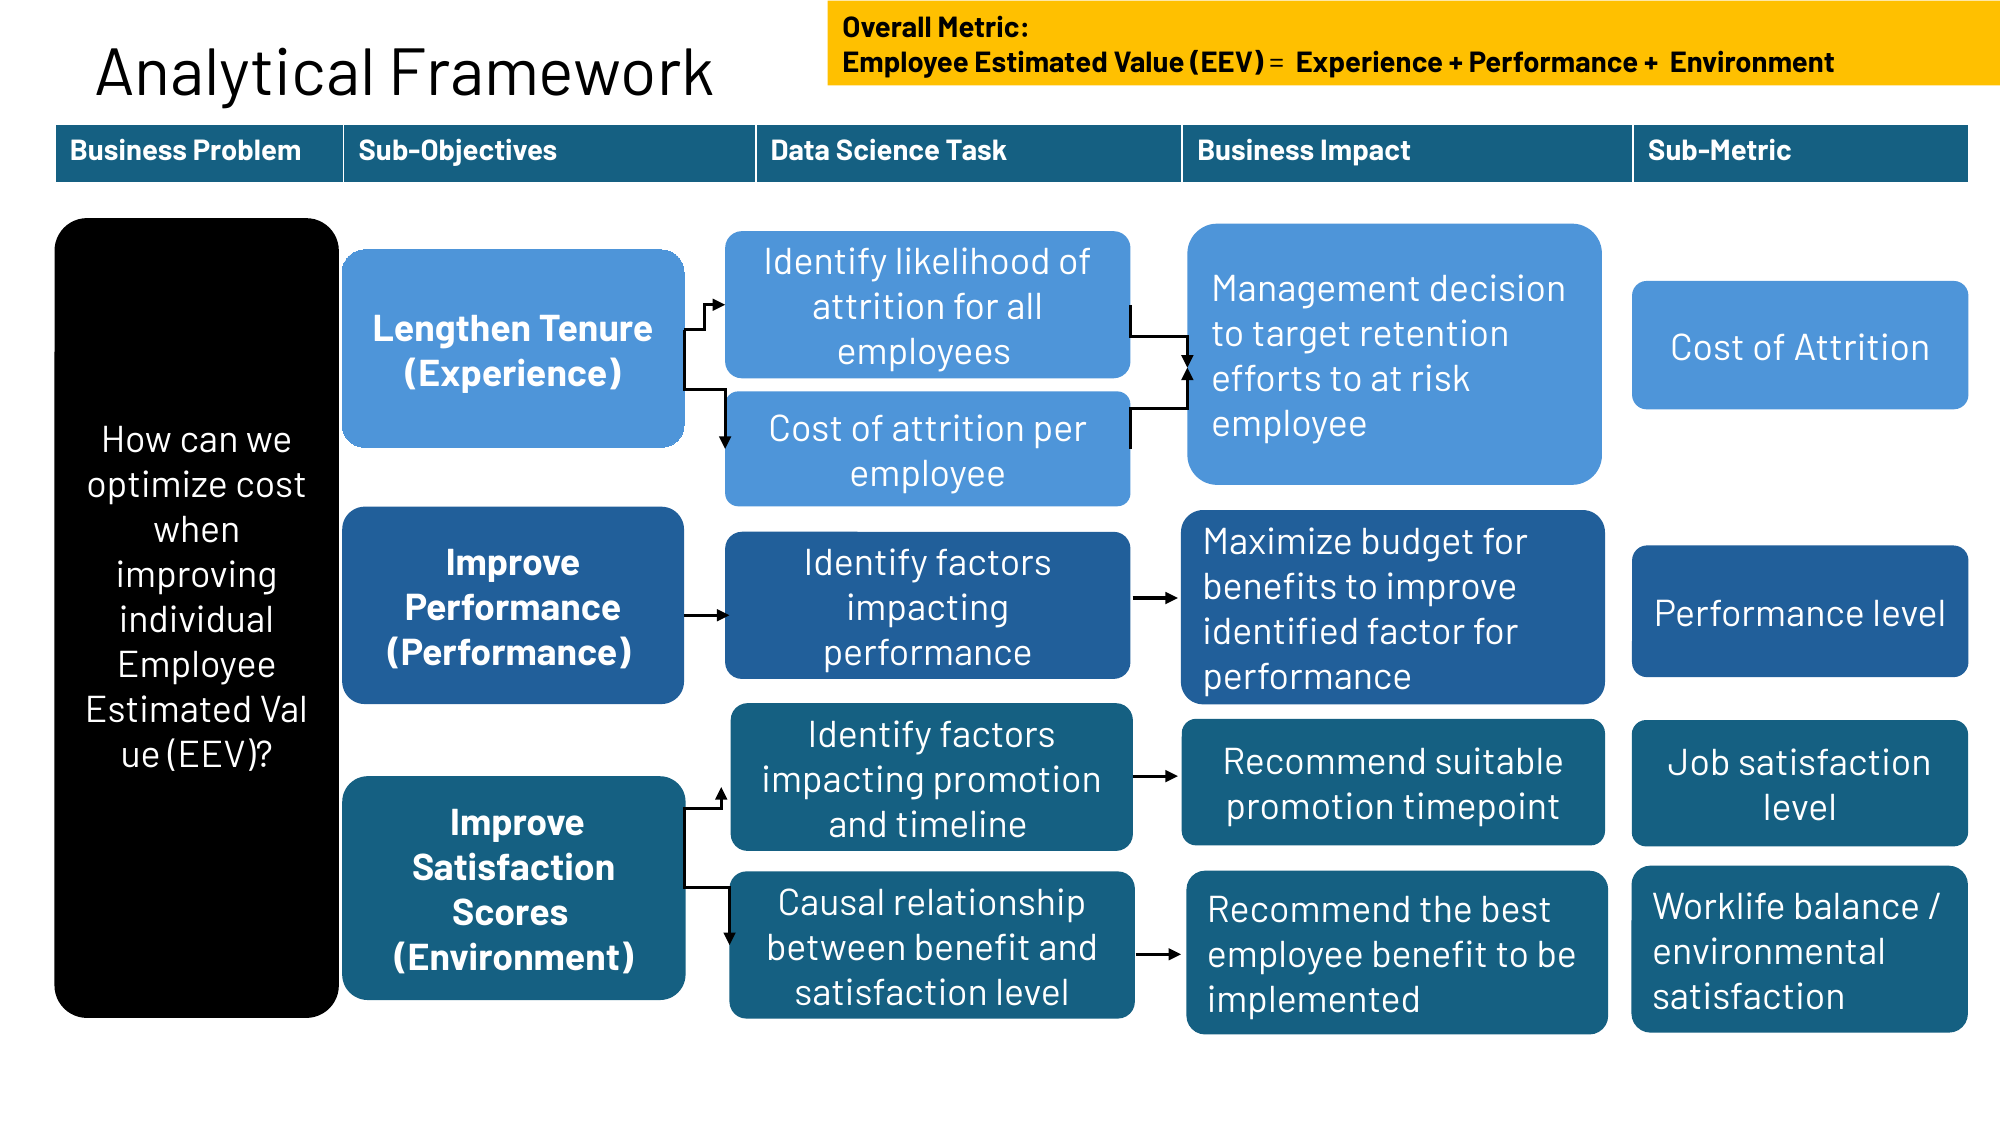

# Analytical Framework
Overall Metric:
Employee Estimated Value (EEV) =  Experience + Performance +  Environment
| Business Problem | Sub-Objectives | Data Science Task | Business Impact | Sub-Metric |
| --- | --- | --- | --- | --- |
How can we optimize cost when improving individual Employee Estimated Value (EEV)?

Management decision to target retention efforts to at risk employee
Identify likelihood of attrition for all employees
Lengthen Tenure
(Experience)
Cost of Attrition
Cost of attrition per employee
Improve Performance
(Performance)
Maximize budget for benefits to improve identified factor for performance
Identify factors impacting performance
Performance level
Identify factors impacting promotion and timeline
Recommend suitable promotion timepoint
Job satisfaction level
 Improve Satisfaction Scores
(Environment)
Worklife balance / environmental satisfaction
Recommend the best employee benefit to be implemented
Causal relationship between benefit and satisfaction level